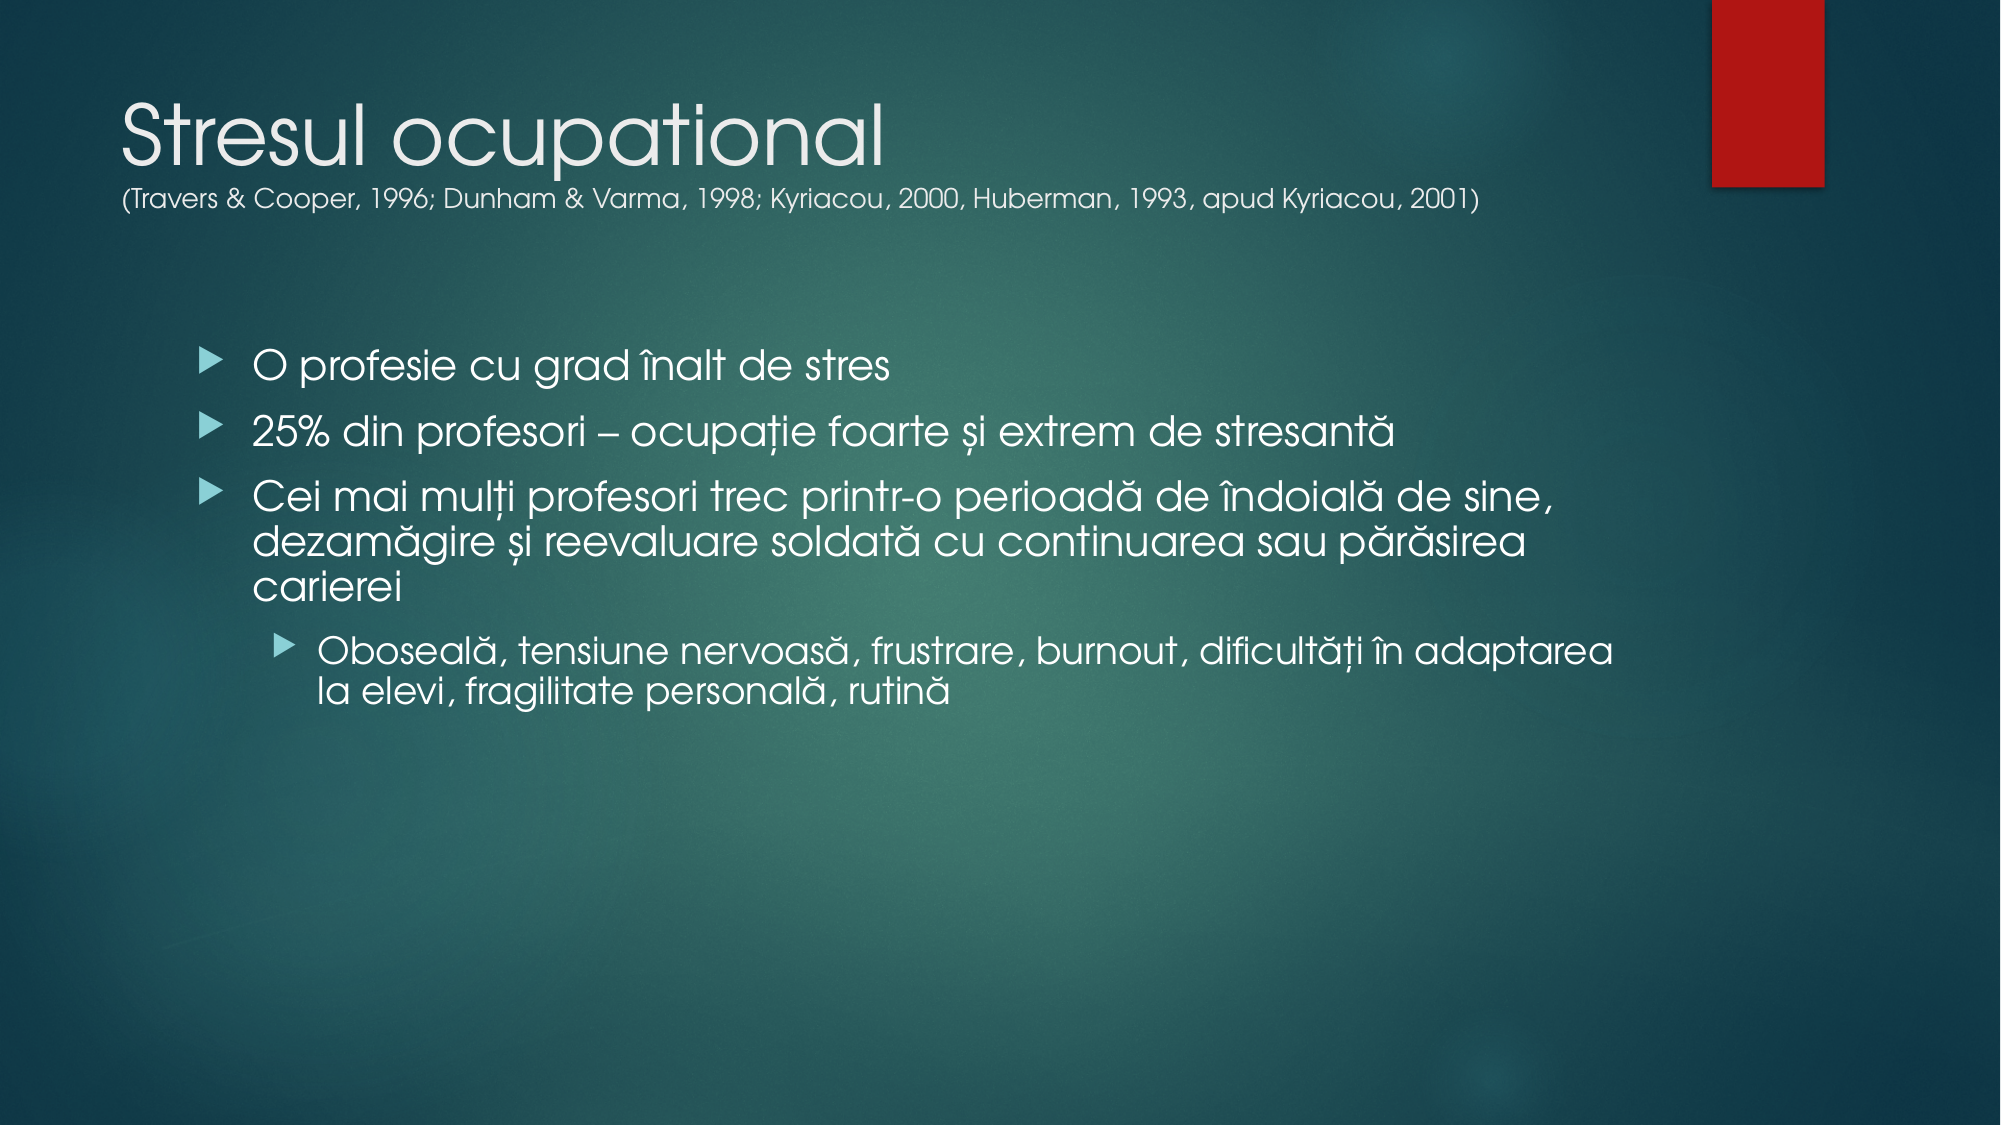

# Stresul ocupational (Travers & Cooper, 1996; Dunham & Varma, 1998; Kyriacou, 2000, Huberman, 1993, apud Kyriacou, 2001)
O profesie cu grad înalt de stres
25% din profesori – ocupaţie foarte şi extrem de stresantă
Cei mai mulţi profesori trec printr-o perioadă de îndoială de sine, dezamăgire şi reevaluare soldată cu continuarea sau părăsirea carierei
Oboseală, tensiune nervoasă, frustrare, burnout, dificultăţi în adaptarea la elevi, fragilitate personală, rutină